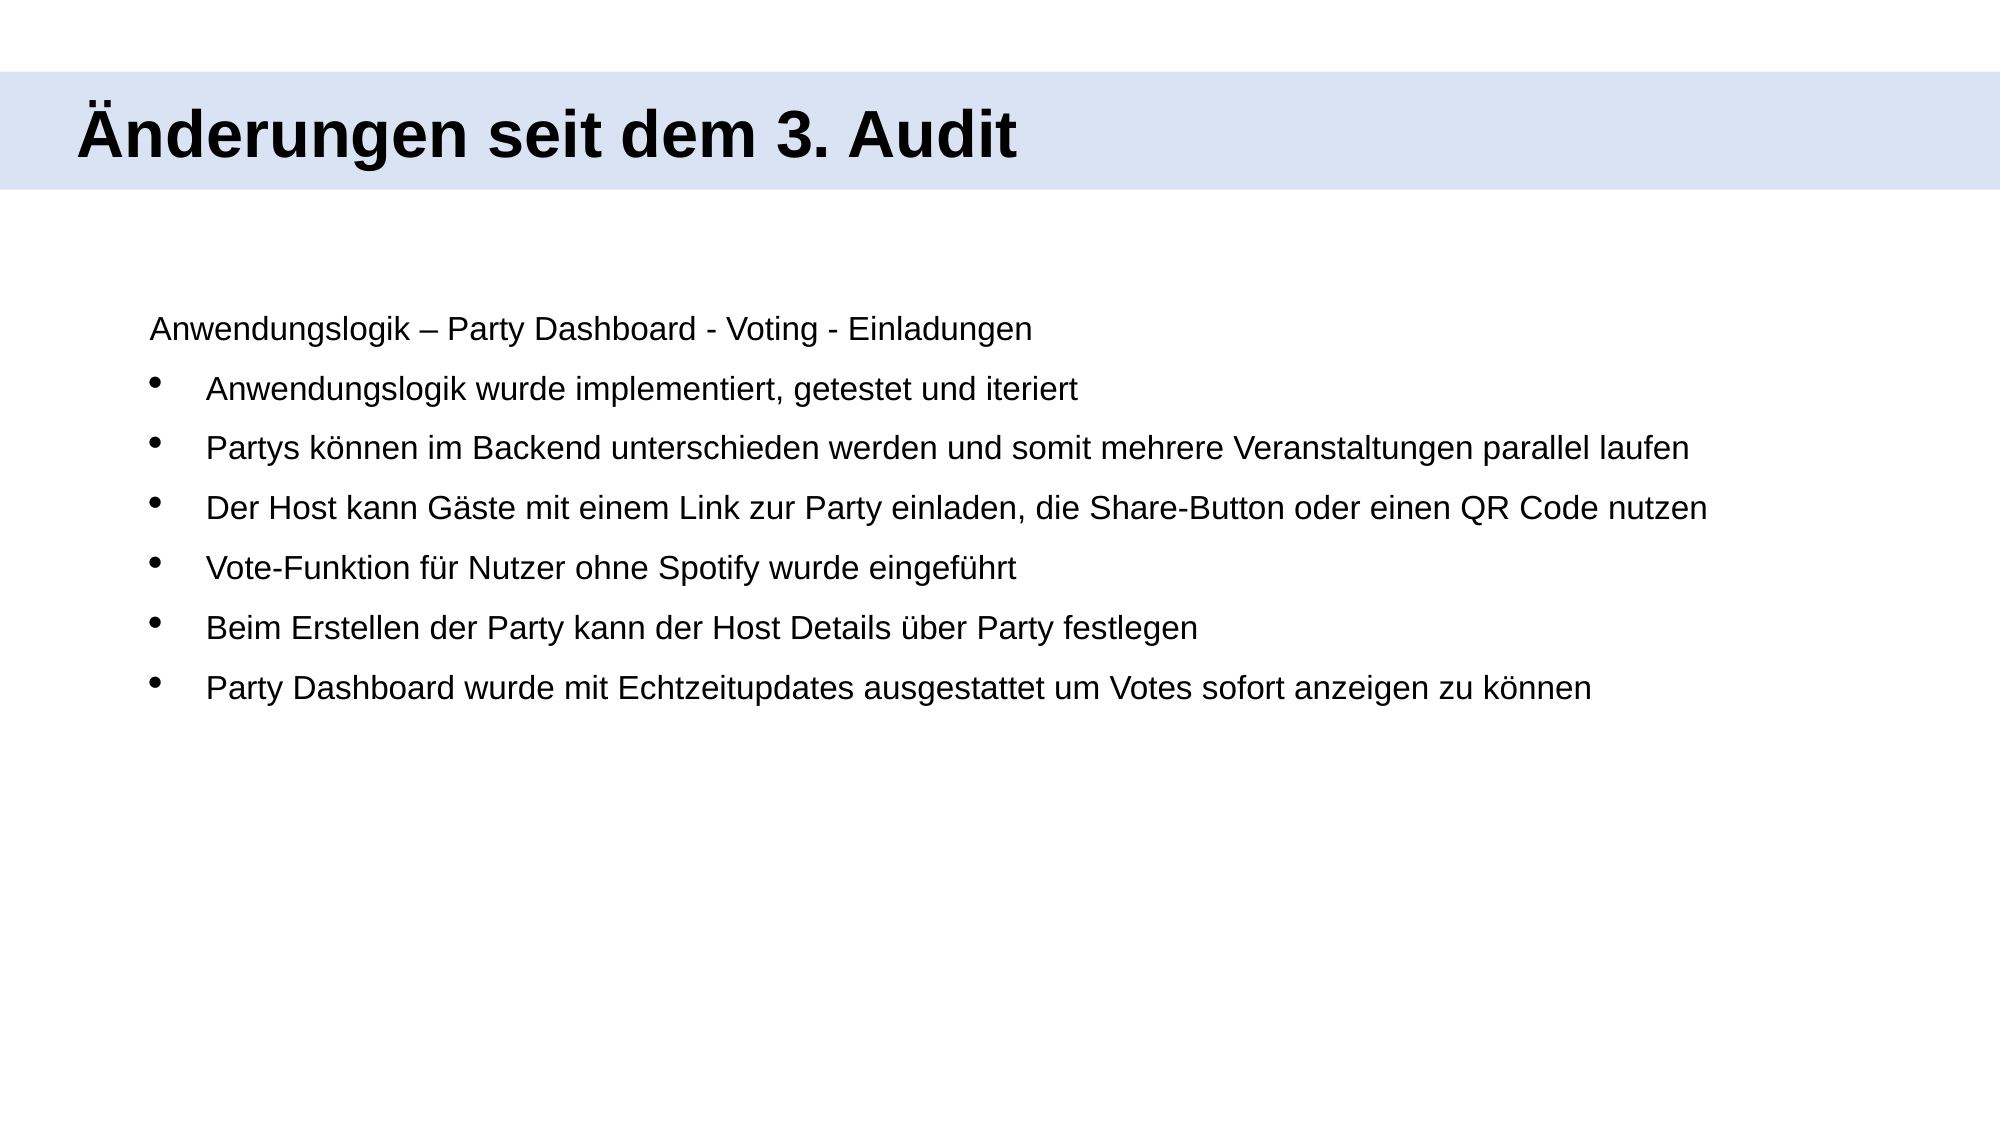

Änderungen seit dem 3. Audit
Anwendungslogik – Party Dashboard - Voting - Einladungen
Anwendungslogik wurde implementiert, getestet und iteriert
Partys können im Backend unterschieden werden und somit mehrere Veranstaltungen parallel laufen
Der Host kann Gäste mit einem Link zur Party einladen, die Share-Button oder einen QR Code nutzen
Vote-Funktion für Nutzer ohne Spotify wurde eingeführt
Beim Erstellen der Party kann der Host Details über Party festlegen
Party Dashboard wurde mit Echtzeitupdates ausgestattet um Votes sofort anzeigen zu können